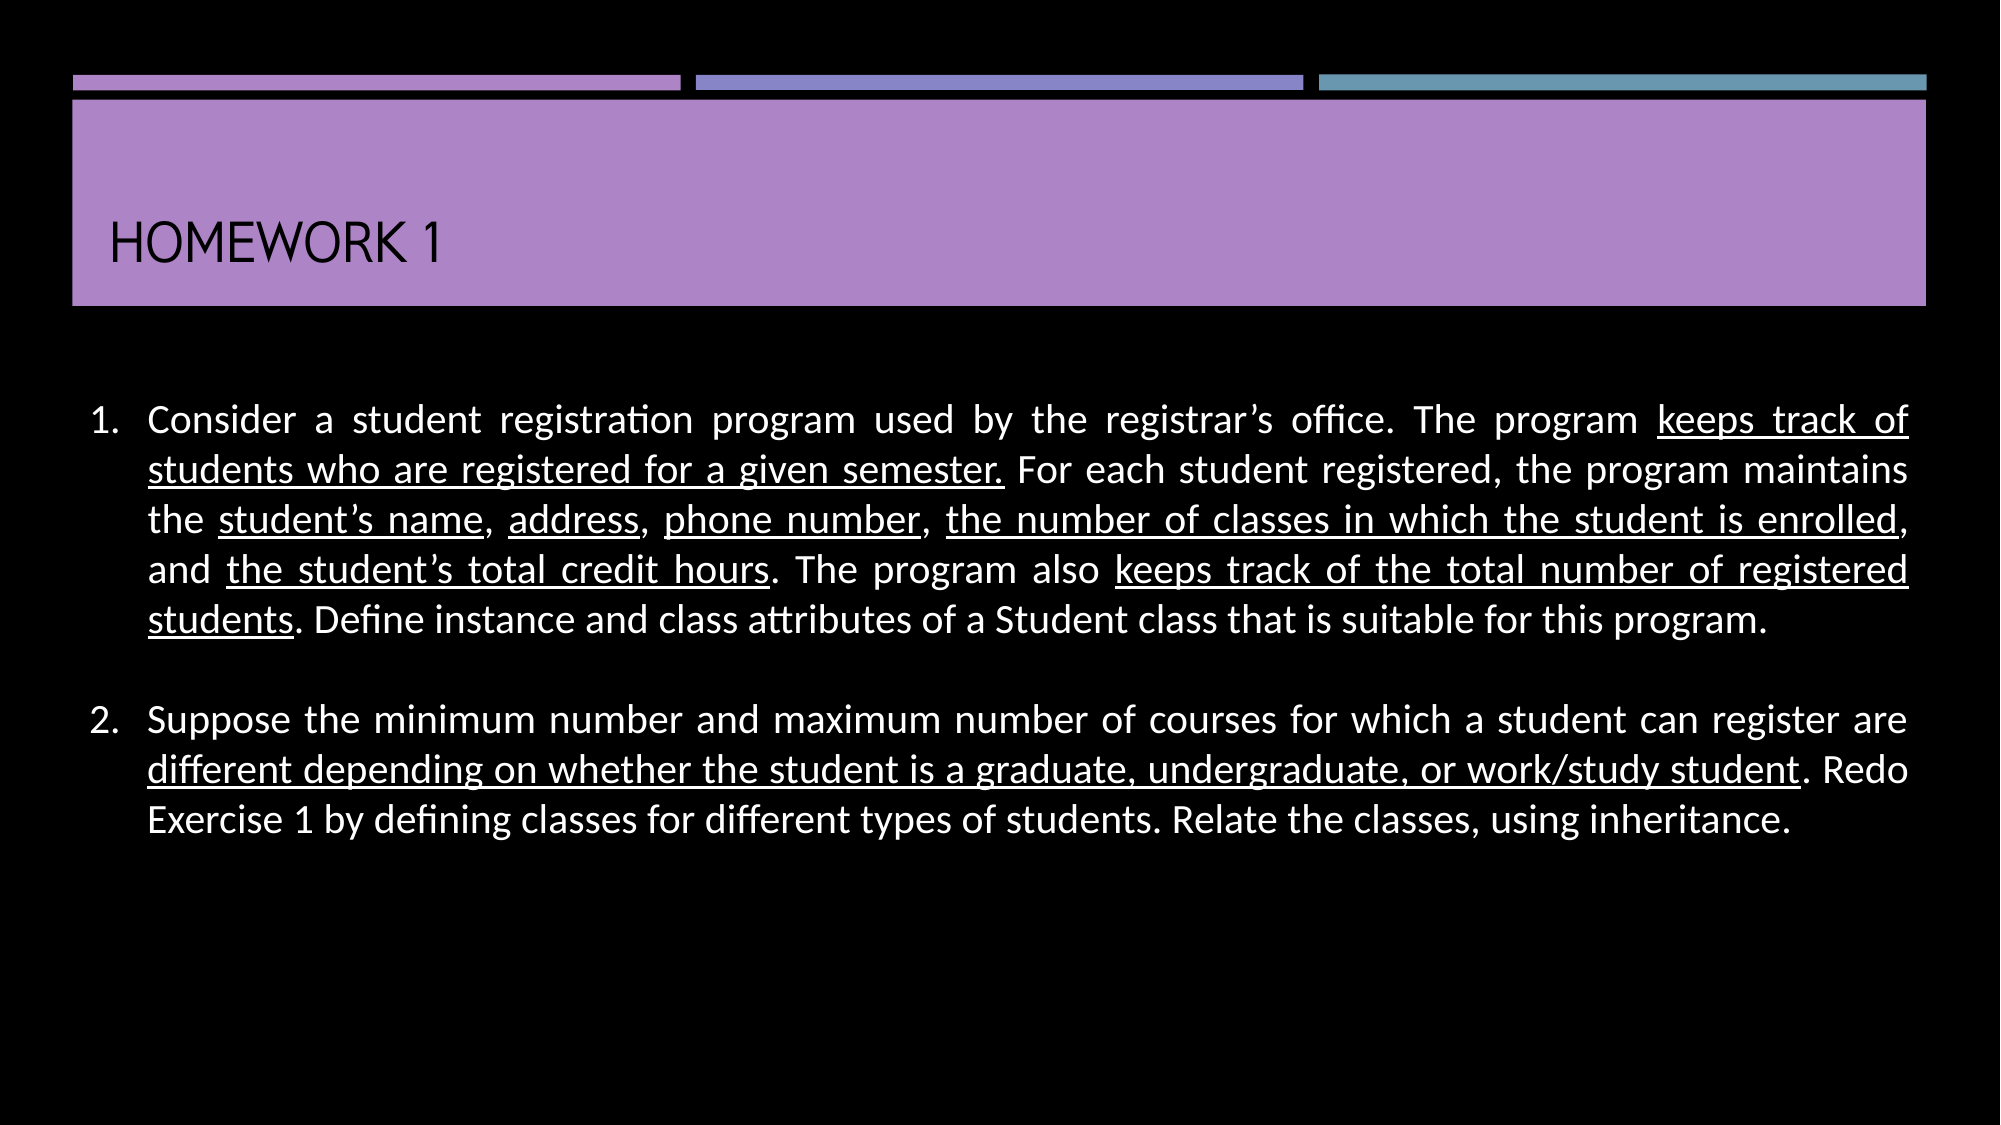

# Homework 1
Consider a student registration program used by the registrar’s office. The program keeps track of students who are registered for a given semester. For each student registered, the program maintains the student’s name, address, phone number, the number of classes in which the student is enrolled, and the student’s total credit hours. The program also keeps track of the total number of registered students. Define instance and class attributes of a Student class that is suitable for this program.

Suppose the minimum number and maximum number of courses for which a student can register are different depending on whether the student is a graduate, undergraduate, or work/study student. Redo Exercise 1 by defining classes for different types of students. Relate the classes, using inheritance.